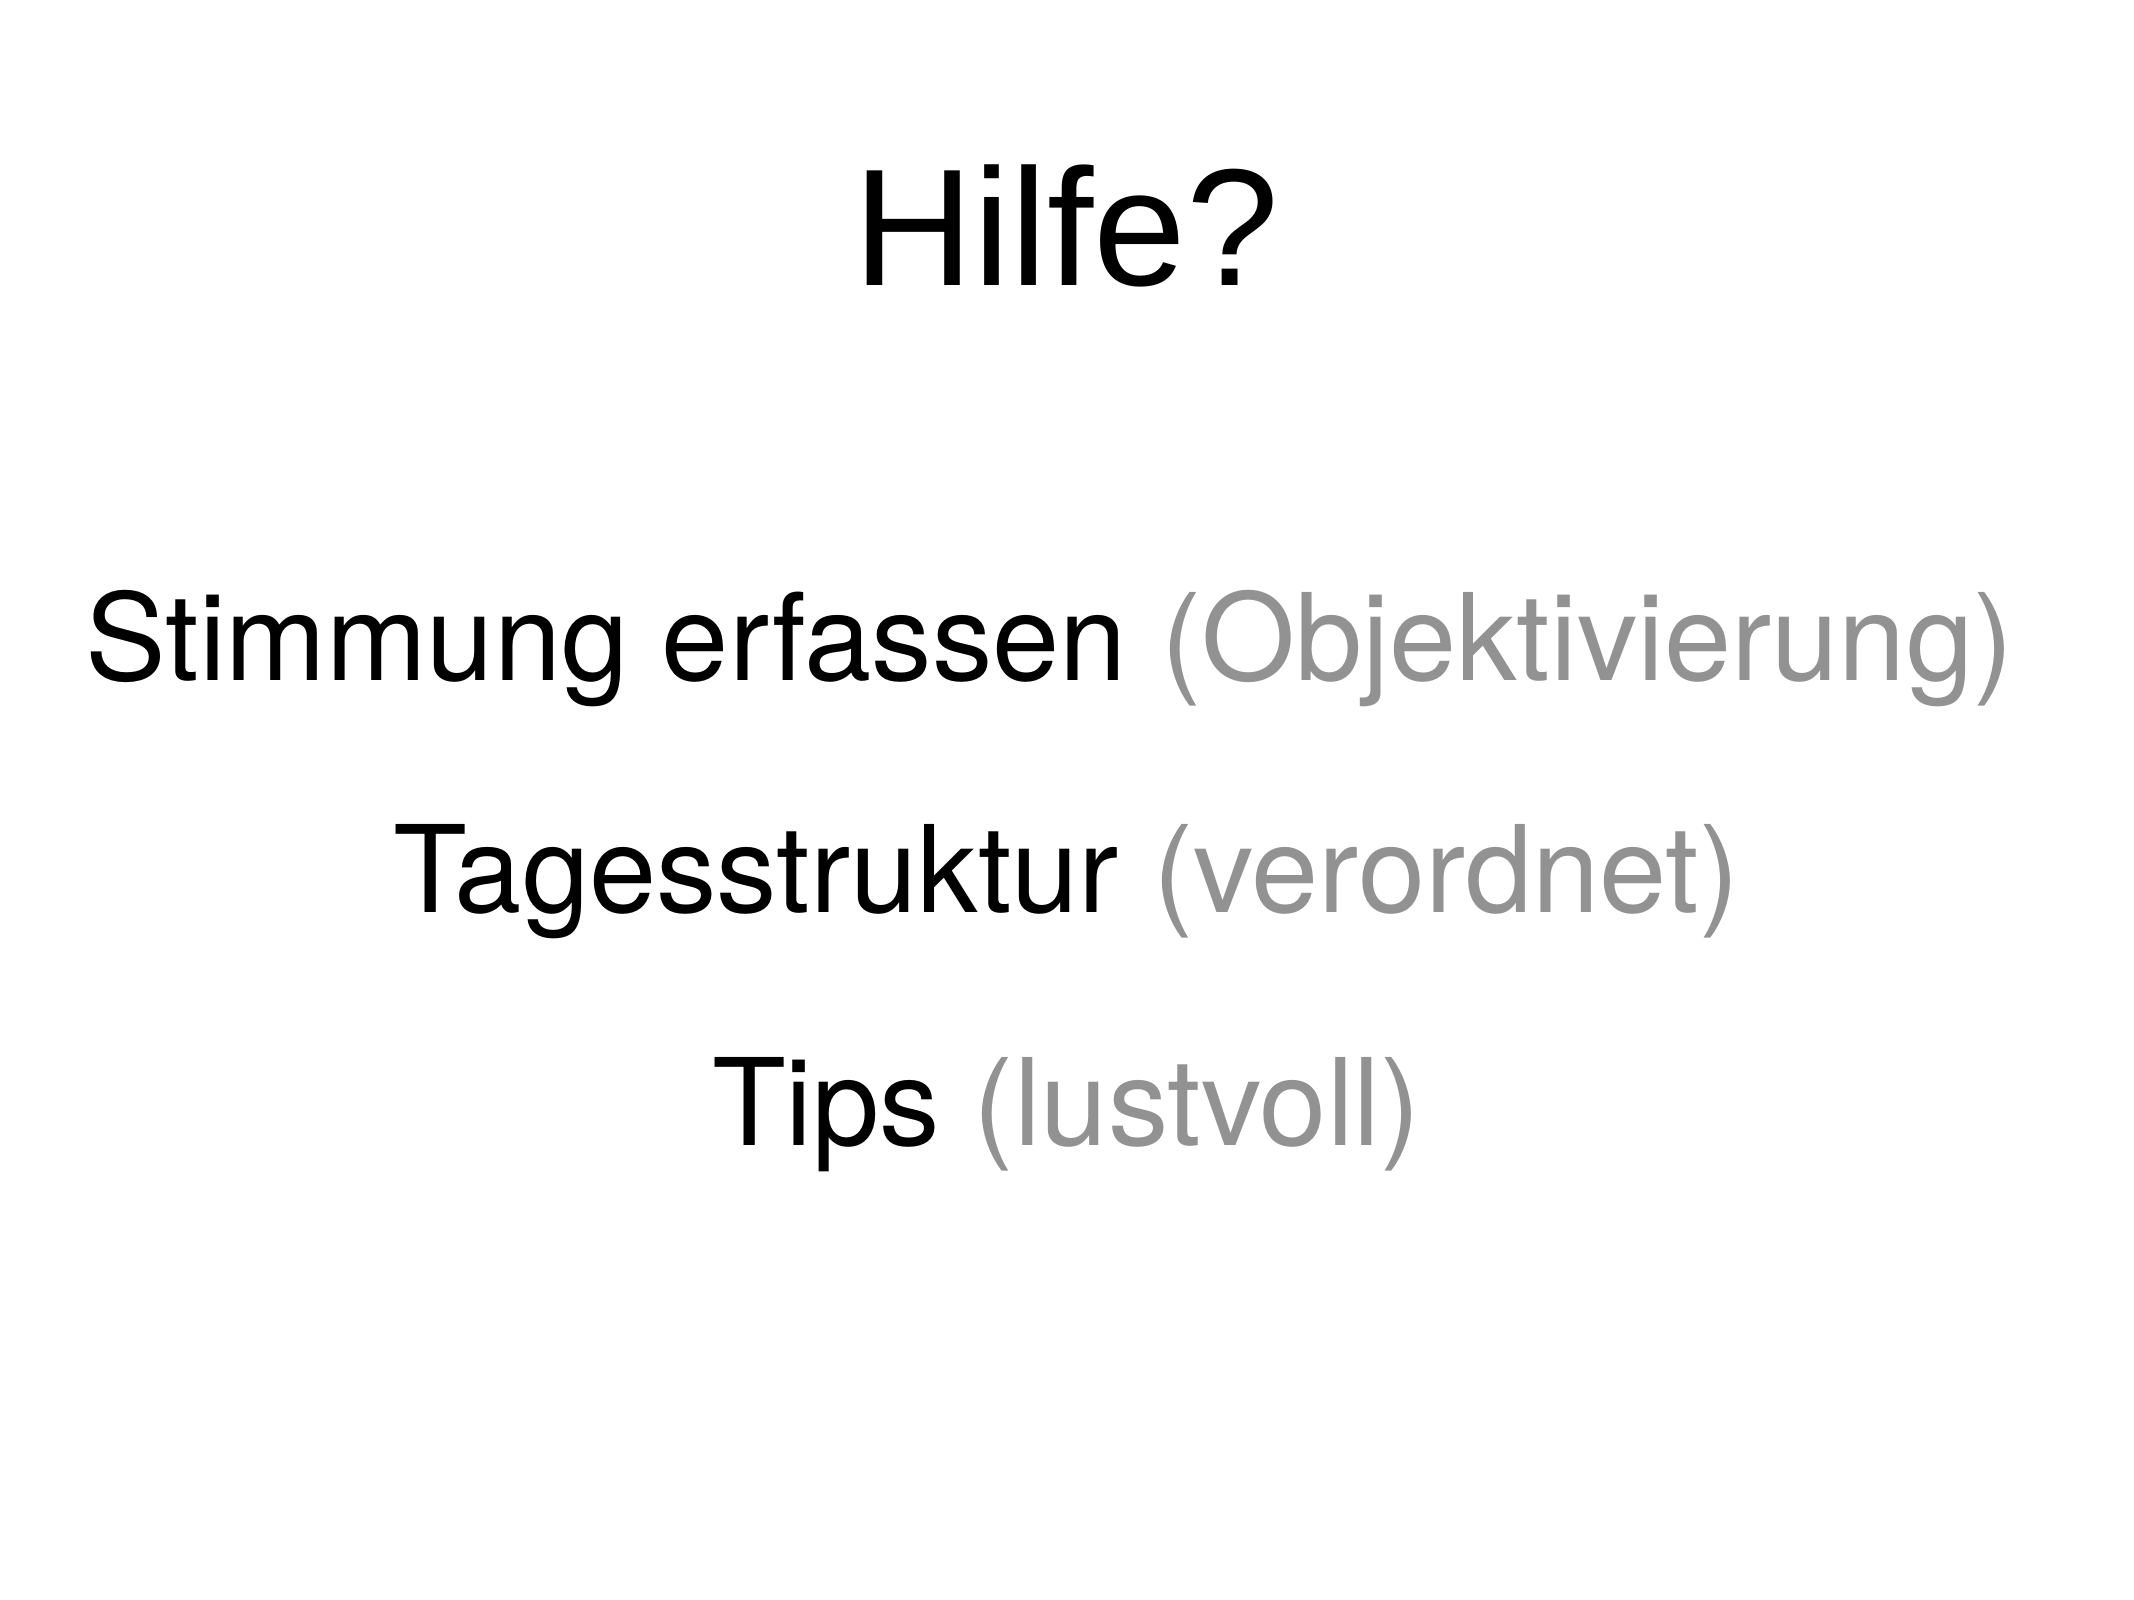

# Hilfe?
Stimmung erfassen (Objektivierung)
Tagesstruktur (verordnet)
Tips (lustvoll)